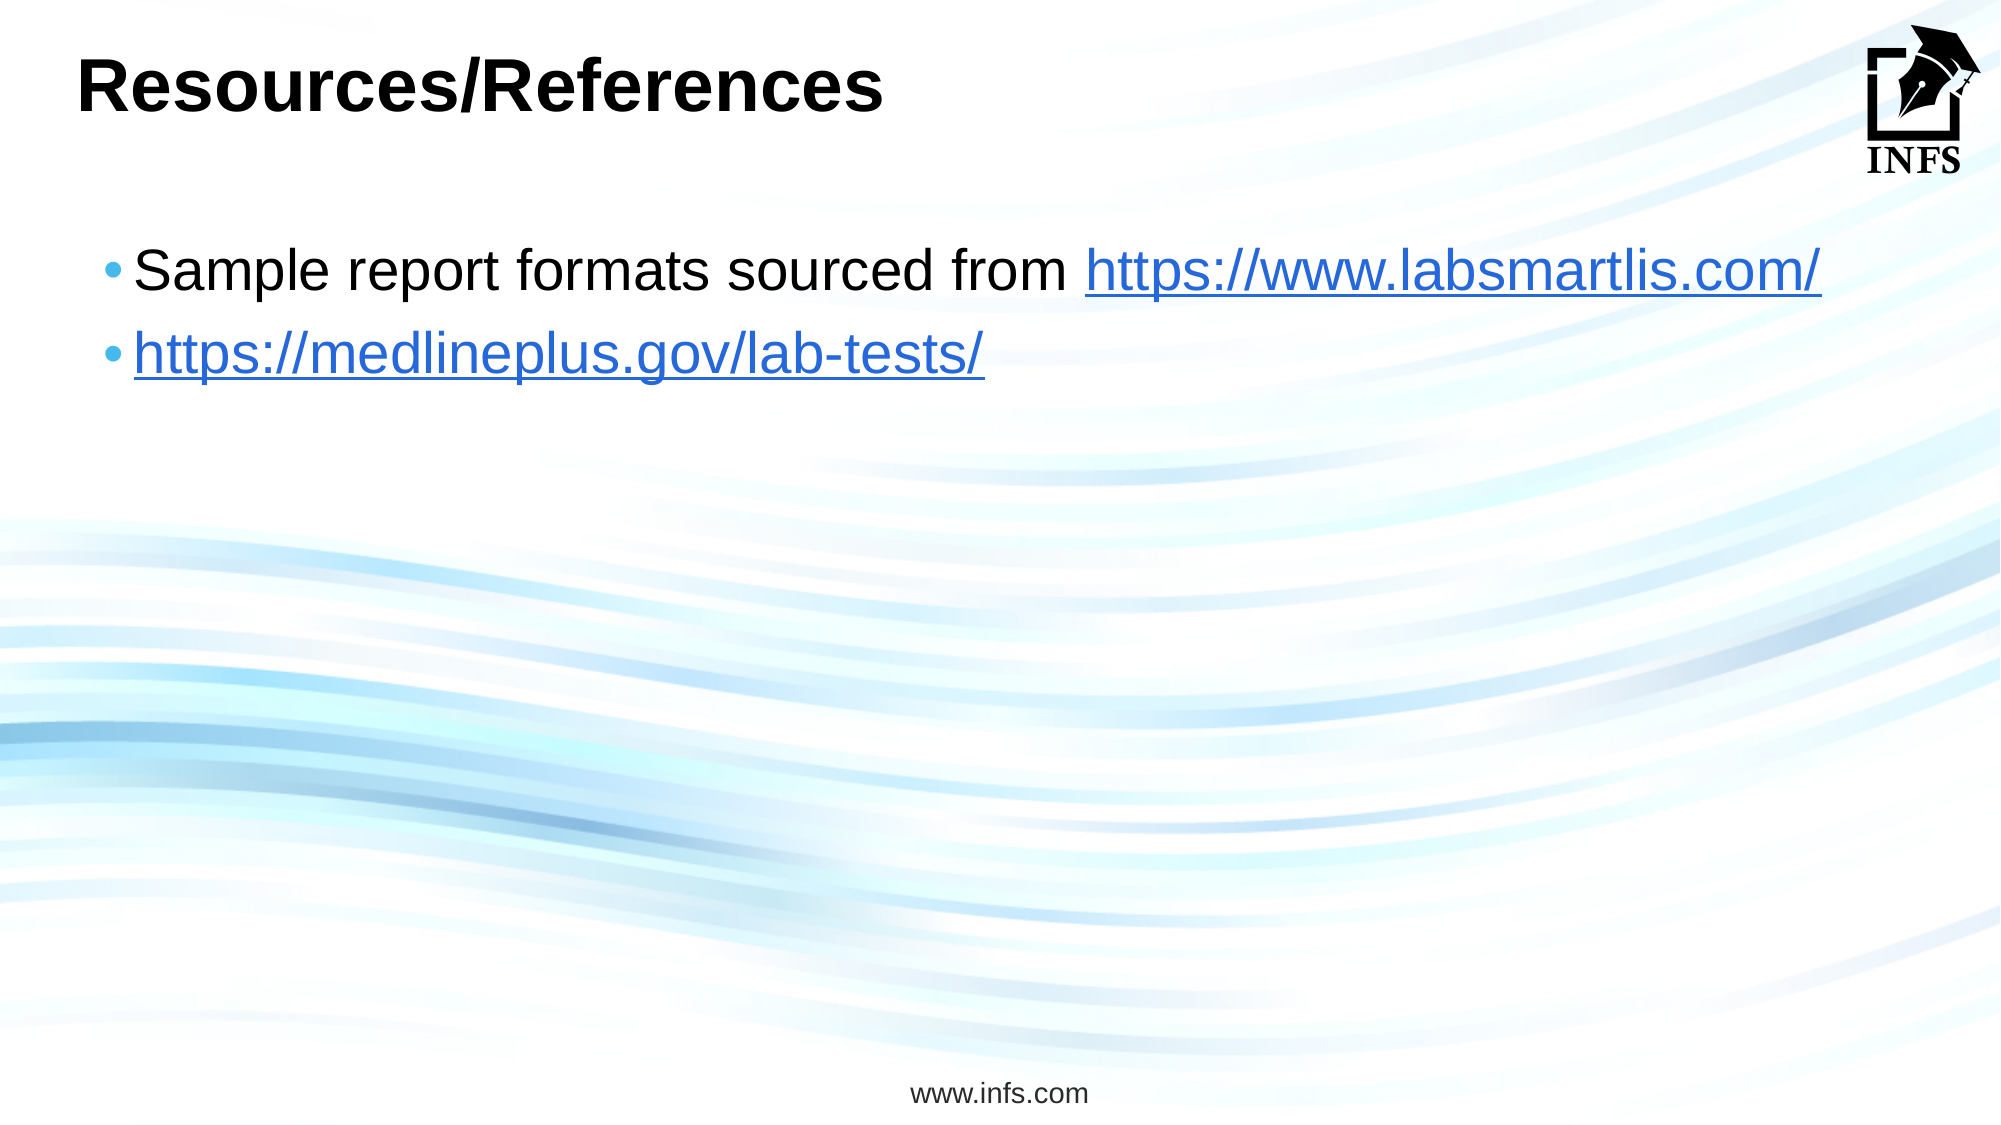

# Resources/References
Sample report formats sourced from https://www.labsmartlis.com/
https://medlineplus.gov/lab-tests/